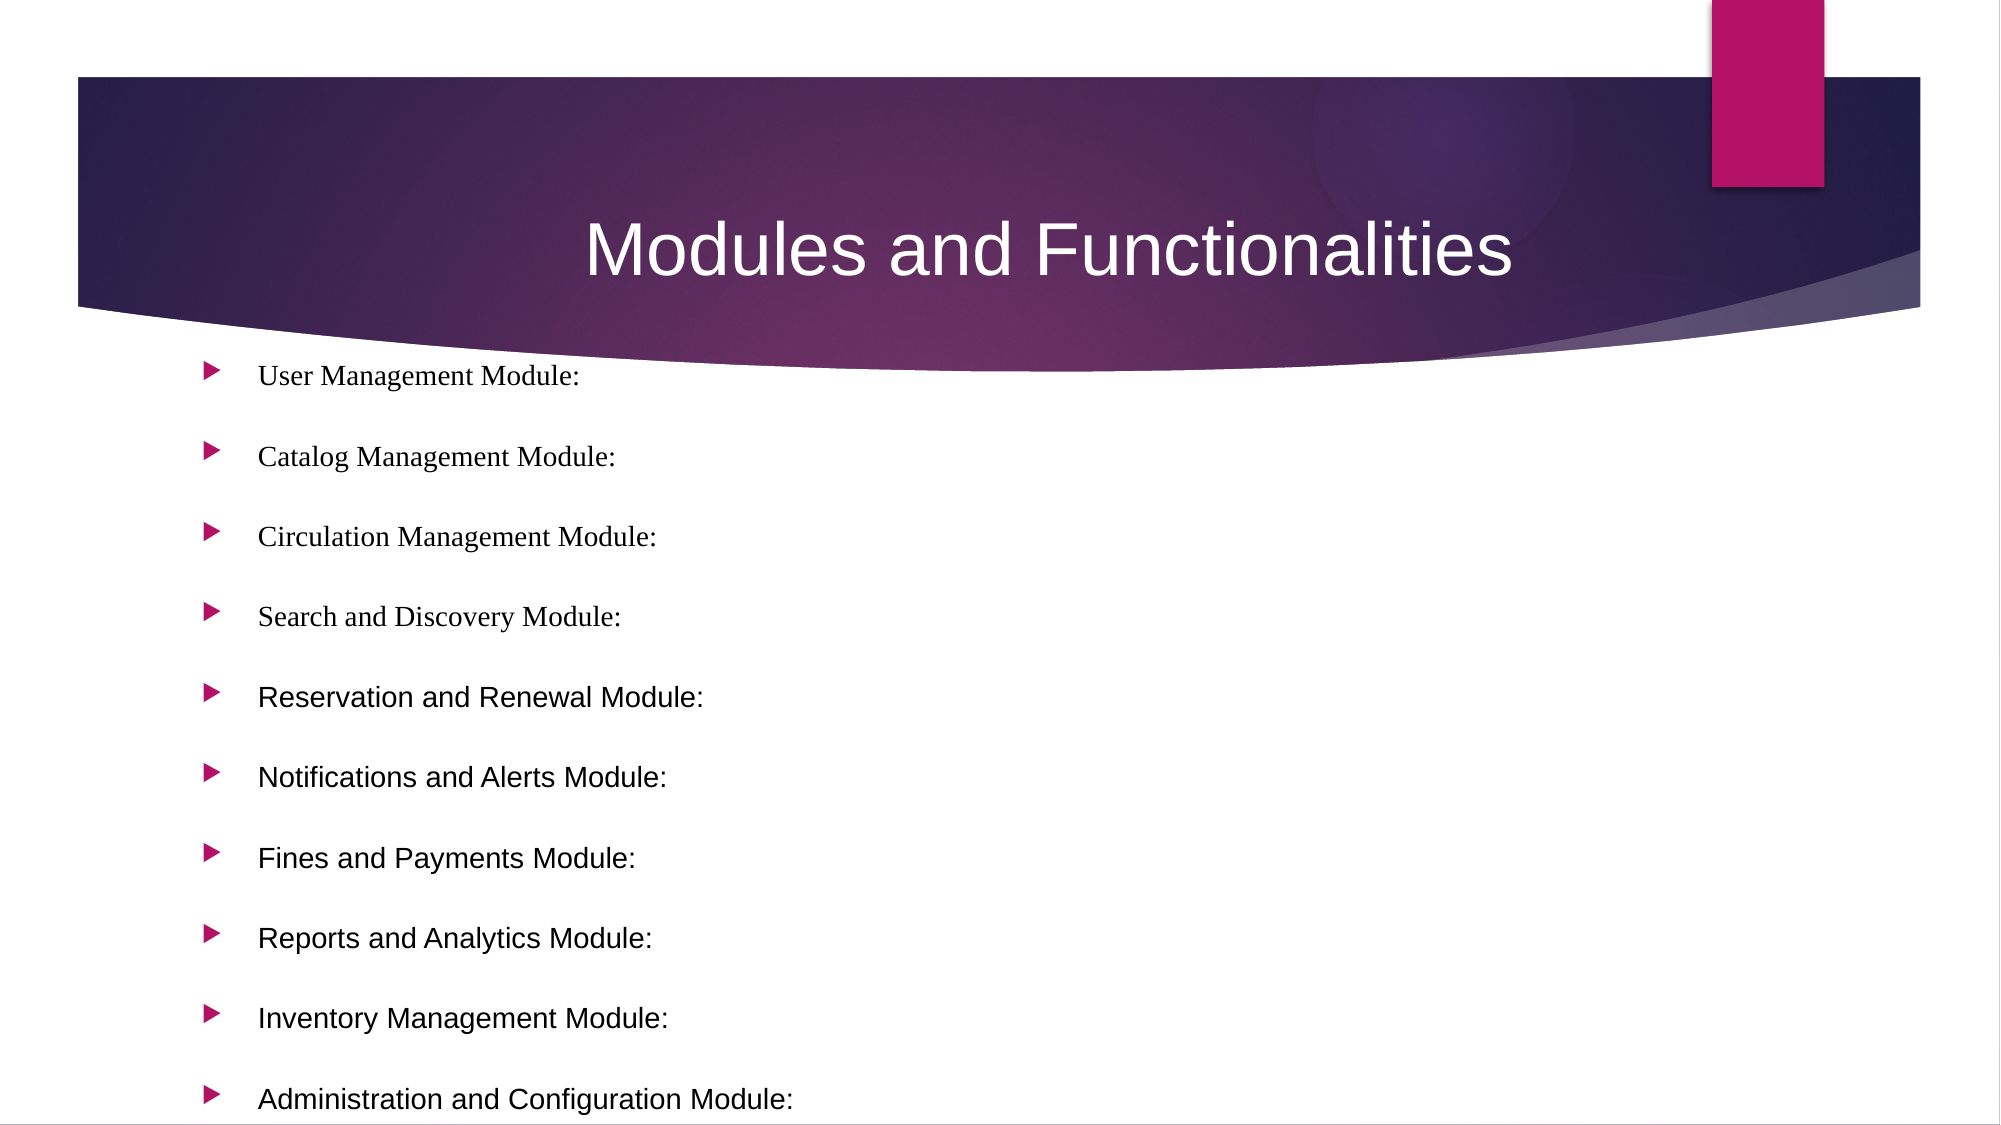

# Modules and Functionalities
User Management Module:
Catalog Management Module:
Circulation Management Module:
Search and Discovery Module:
Reservation and Renewal Module:
Notifications and Alerts Module:
Fines and Payments Module:
Reports and Analytics Module:
Inventory Management Module:
Administration and Configuration Module: